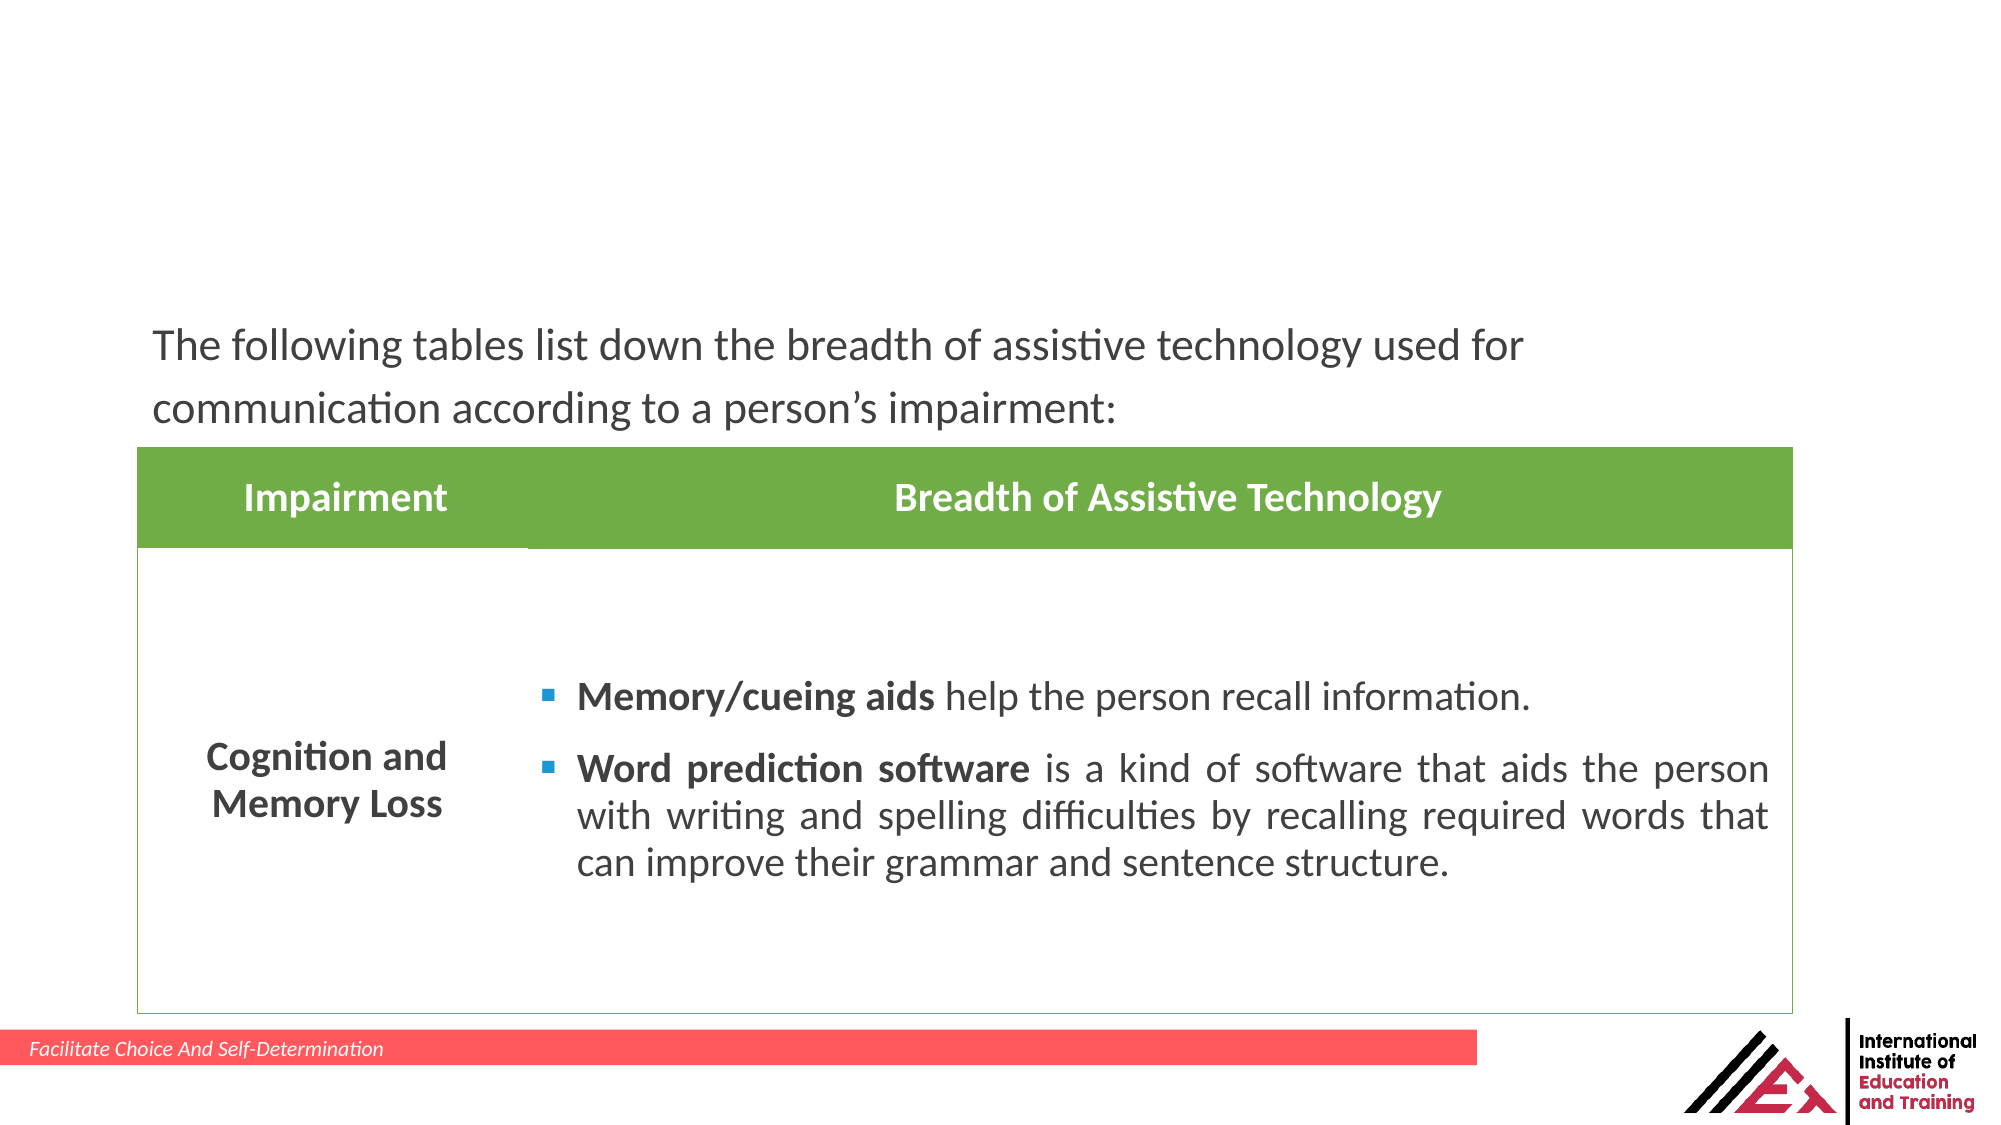

The following tables list down the breadth of assistive technology used for communication according to a person’s impairment:
| Impairment | Breadth of Assistive Technology |
| --- | --- |
| Cognition and Memory Loss | Memory/cueing aids help the person recall information. Word prediction software is a kind of software that aids the person with writing and spelling difficulties by recalling required words that can improve their grammar and sentence structure. |
Facilitate Choice And Self-Determination